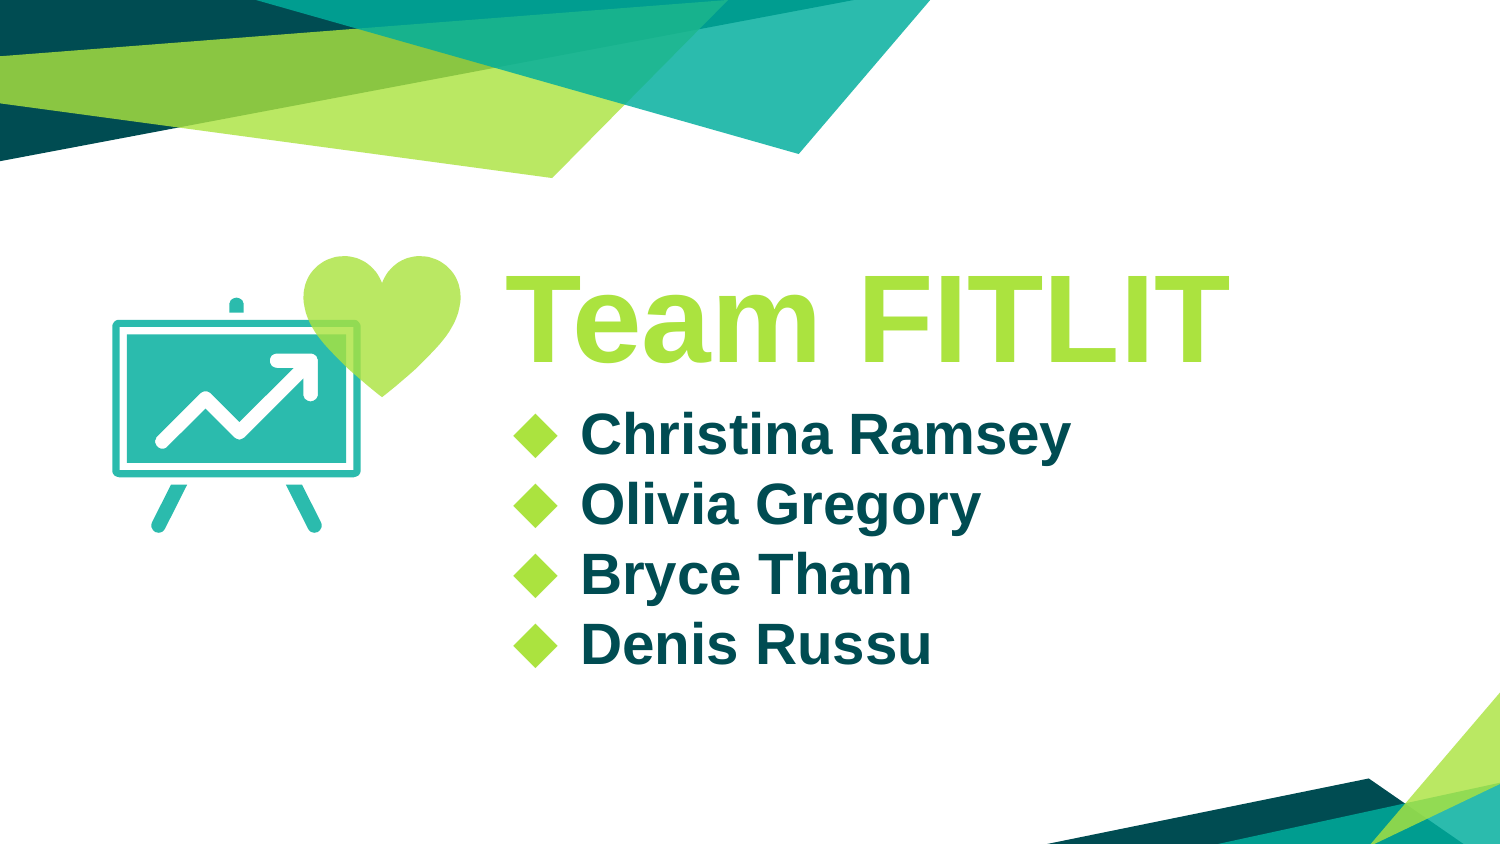

Team FITLIT

Christina Ramsey
Olivia Gregory
Bryce Tham
Denis Russu